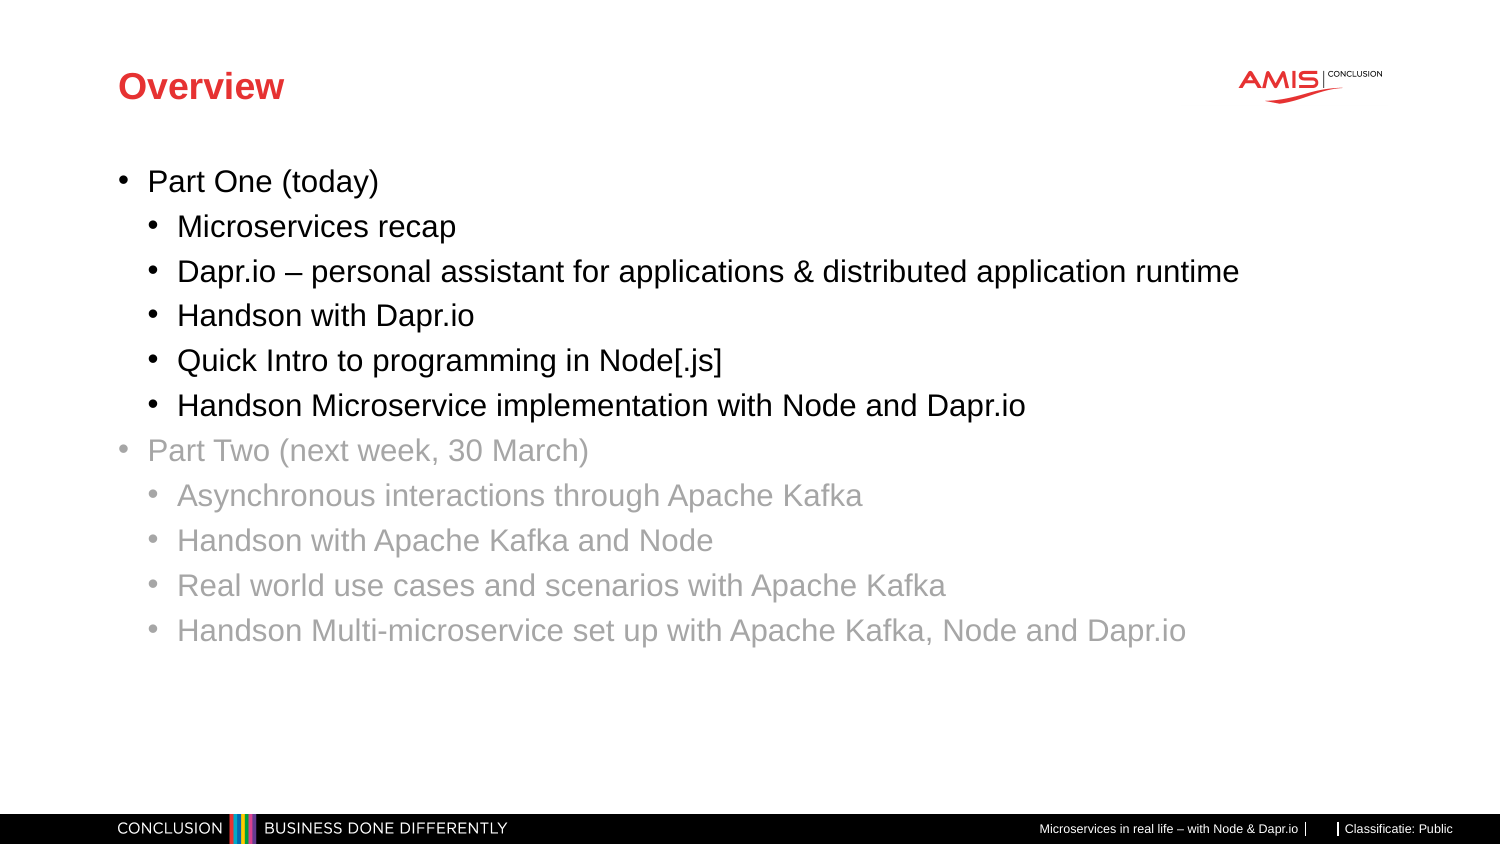

# Overview
Part One (today)
Microservices recap
Dapr.io – personal assistant for applications & distributed application runtime
Handson with Dapr.io
Quick Intro to programming in Node[.js]
Handson Microservice implementation with Node and Dapr.io
Part Two (next week, 30 March)
Asynchronous interactions through Apache Kafka
Handson with Apache Kafka and Node
Real world use cases and scenarios with Apache Kafka
Handson Multi-microservice set up with Apache Kafka, Node and Dapr.io

Microservices in real life – with Node & Dapr.io